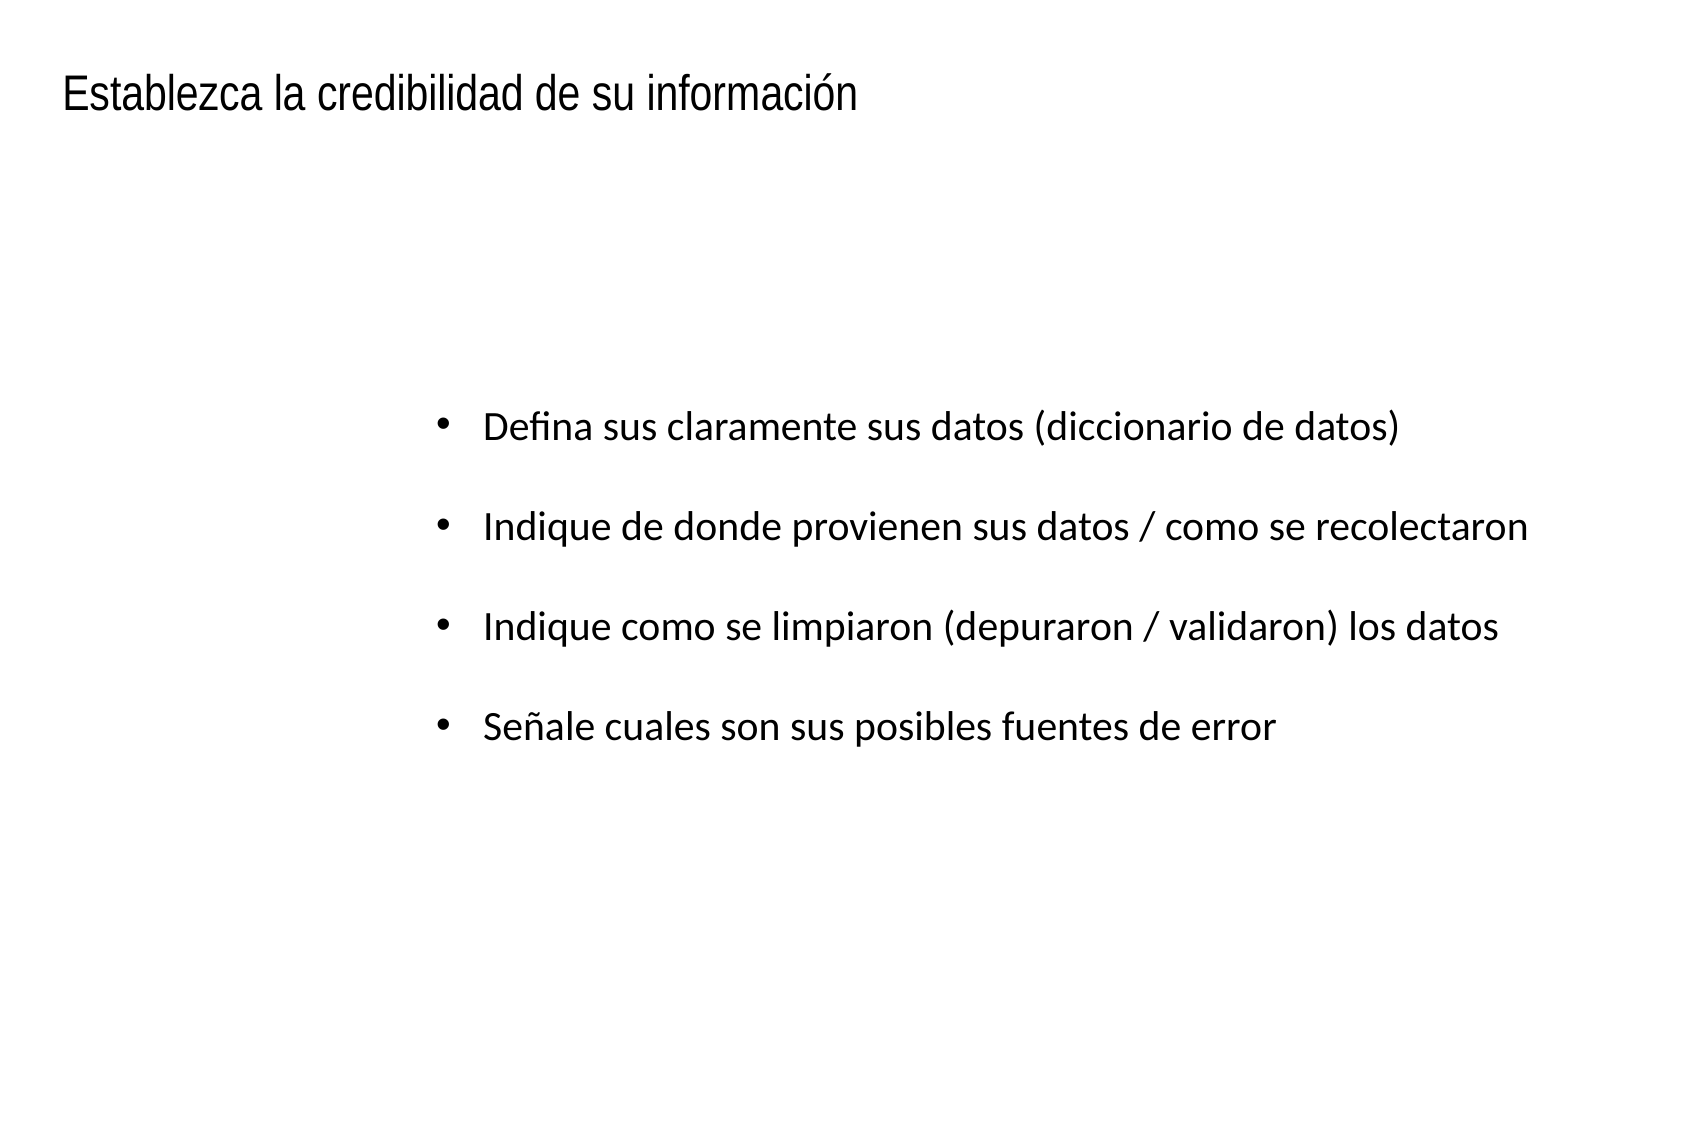

# Establezca la credibilidad de su información
Defina sus claramente sus datos (diccionario de datos)

Indique de donde provienen sus datos / como se recolectaron

Indique como se limpiaron (depuraron / validaron) los datos

Señale cuales son sus posibles fuentes de error